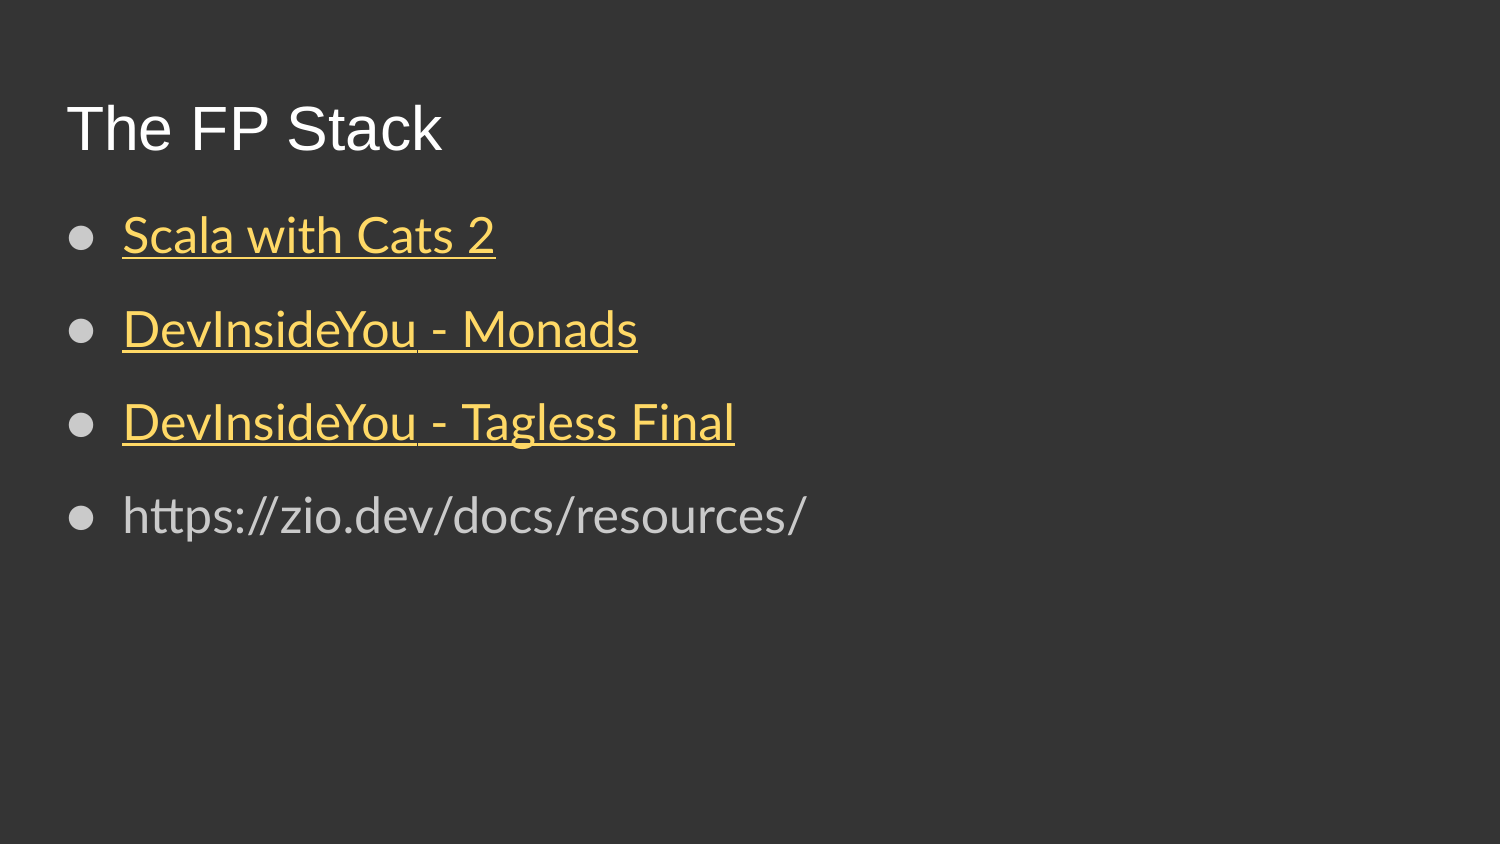

# The FP Stack
Scala with Cats 2
DevInsideYou - Monads
DevInsideYou - Tagless Final
https://zio.dev/docs/resources/